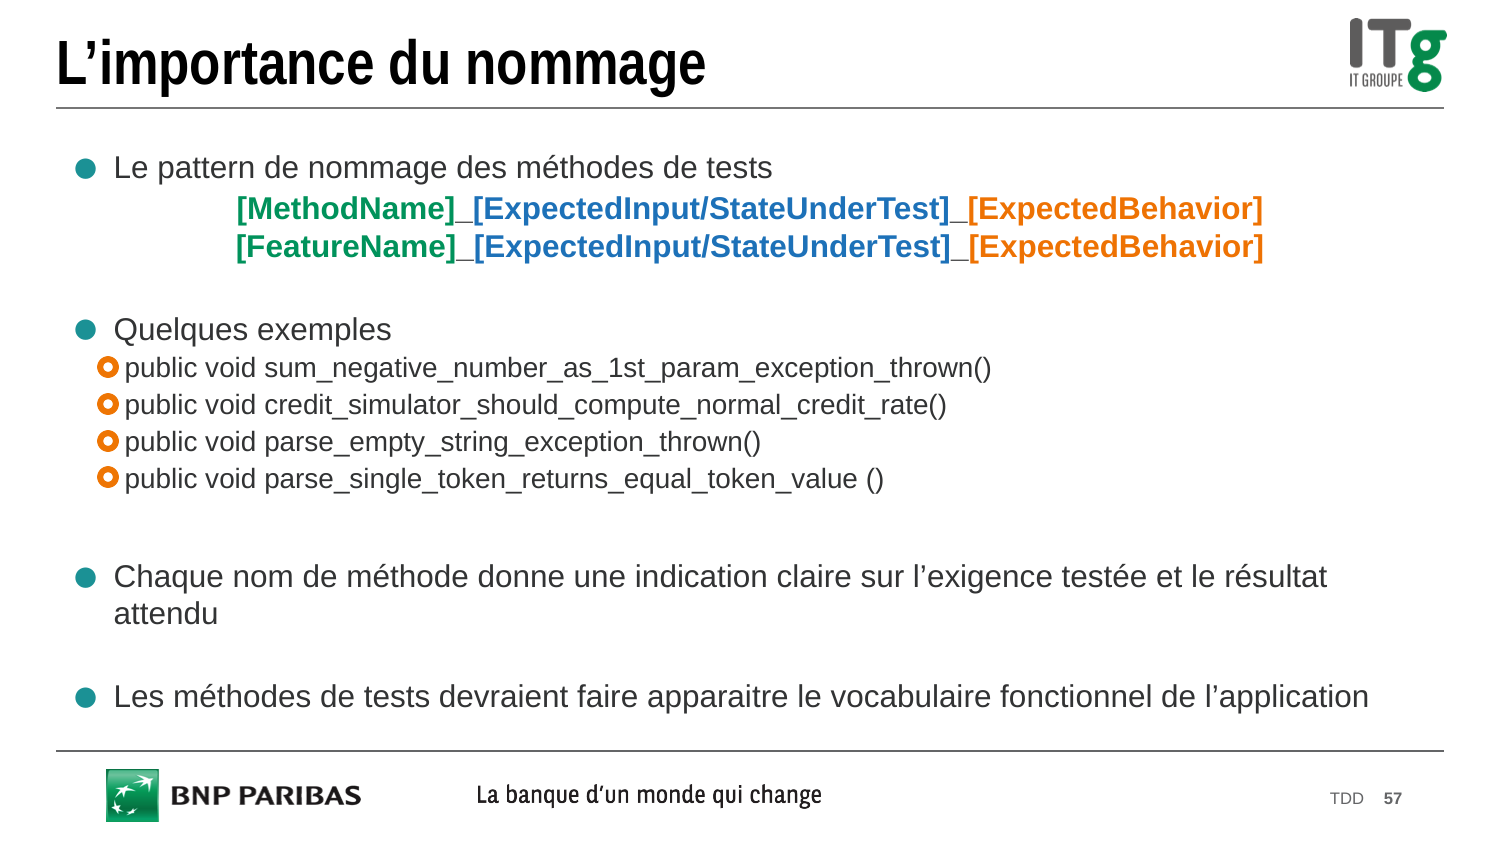

# L’importance du nommage
Le pattern de nommage des méthodes de tests
[MethodName]_[ExpectedInput/StateUnderTest]_[ExpectedBehavior]
[FeatureName]_[ExpectedInput/StateUnderTest]_[ExpectedBehavior]

Quelques exemples
public void sum_negative_number_as_1st_param_exception_thrown()
public void credit_simulator_should_compute_normal_credit_rate()
public void parse_empty_string_exception_thrown()
public void parse_single_token_returns_equal_token_value ()

Chaque nom de méthode donne une indication claire sur l’exigence testée et le résultat attendu

Les méthodes de tests devraient faire apparaitre le vocabulaire fonctionnel de l’application
TDD
57